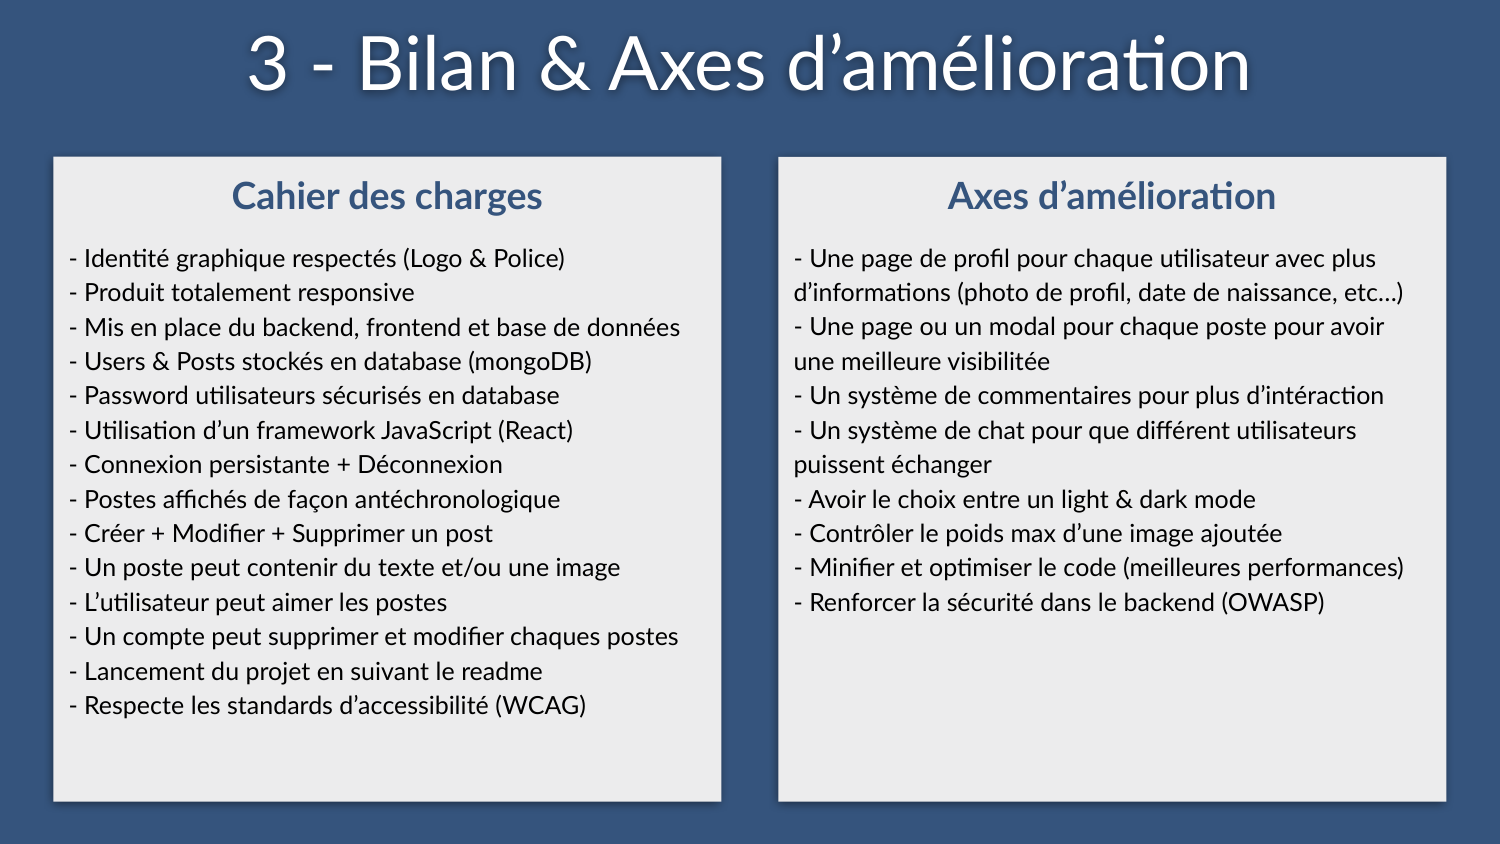

3 - Bilan & Axes d’amélioration

Cahier des charges
- Identité graphique respectés (Logo & Police)
- Produit totalement responsive
- Mis en place du backend, frontend et base de données
- Users & Posts stockés en database (mongoDB)
- Password utilisateurs sécurisés en database
- Utilisation d’un framework JavaScript (React)
- Connexion persistante + Déconnexion
- Postes affichés de façon antéchronologique
- Créer + Modifier + Supprimer un post
- Un poste peut contenir du texte et/ou une image
- L’utilisateur peut aimer les postes
- Un compte peut supprimer et modifier chaques postes
- Lancement du projet en suivant le readme
- Respecte les standards d’accessibilité (WCAG)
Axes d’amélioration
- Une page de profil pour chaque utilisateur avec plus d’informations (photo de profil, date de naissance, etc…)
- Une page ou un modal pour chaque poste pour avoir une meilleure visibilitée
- Un système de commentaires pour plus d’intéraction
- Un système de chat pour que différent utilisateurs puissent échanger
- Avoir le choix entre un light & dark mode
- Contrôler le poids max d’une image ajoutée
- Minifier et optimiser le code (meilleures performances)
- Renforcer la sécurité dans le backend (OWASP)